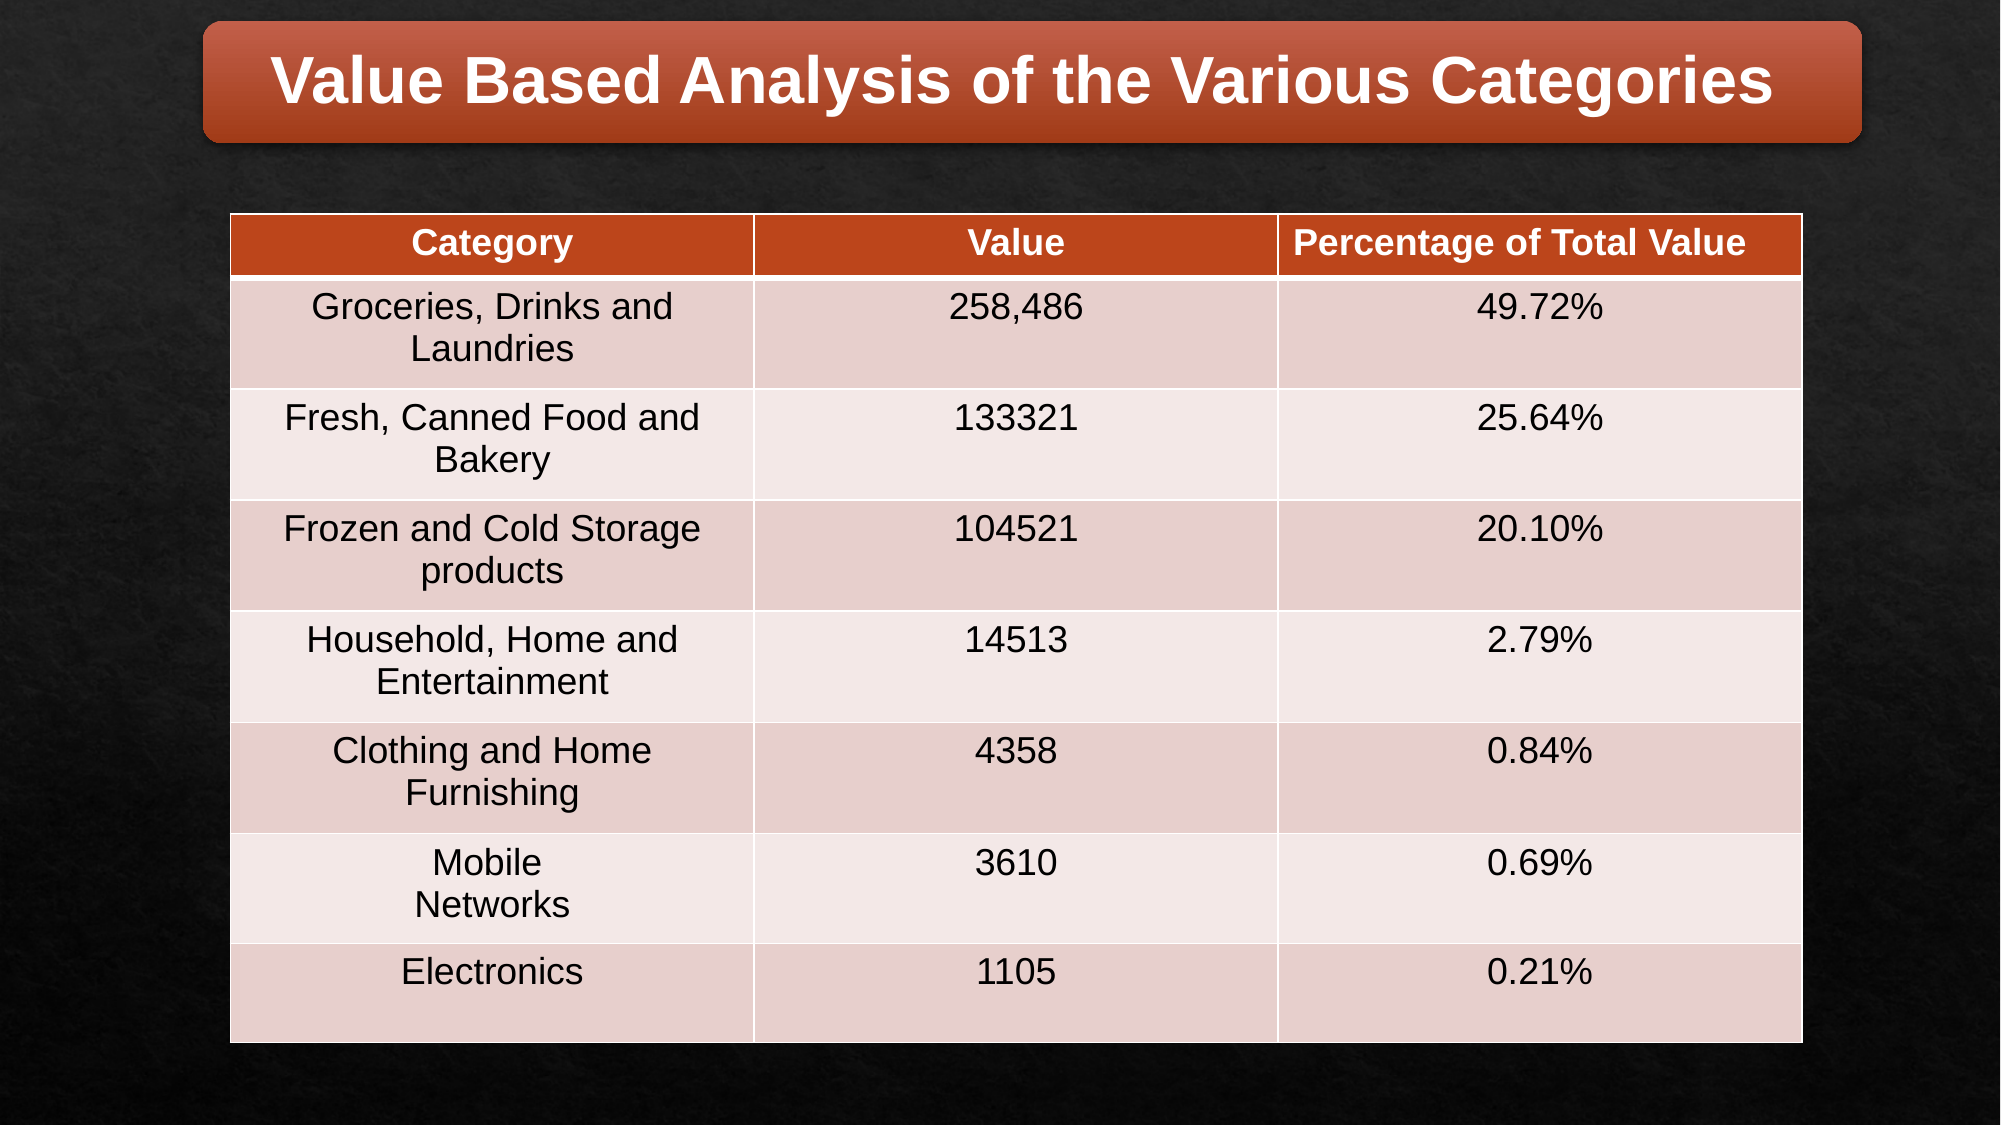

Value Based Analysis of the Various Categories
| Category | Value | Percentage of Total Value |
| --- | --- | --- |
| Groceries, Drinks and Laundries | 258,486 | 49.72% |
| Fresh, Canned Food and Bakery | 133321 | 25.64% |
| Frozen and Cold Storage products | 104521 | 20.10% |
| Household, Home and Entertainment | 14513 | 2.79% |
| Clothing and Home Furnishing | 4358 | 0.84% |
| Mobile Networks | 3610 | 0.69% |
| Electronics | 1105 | 0.21% |